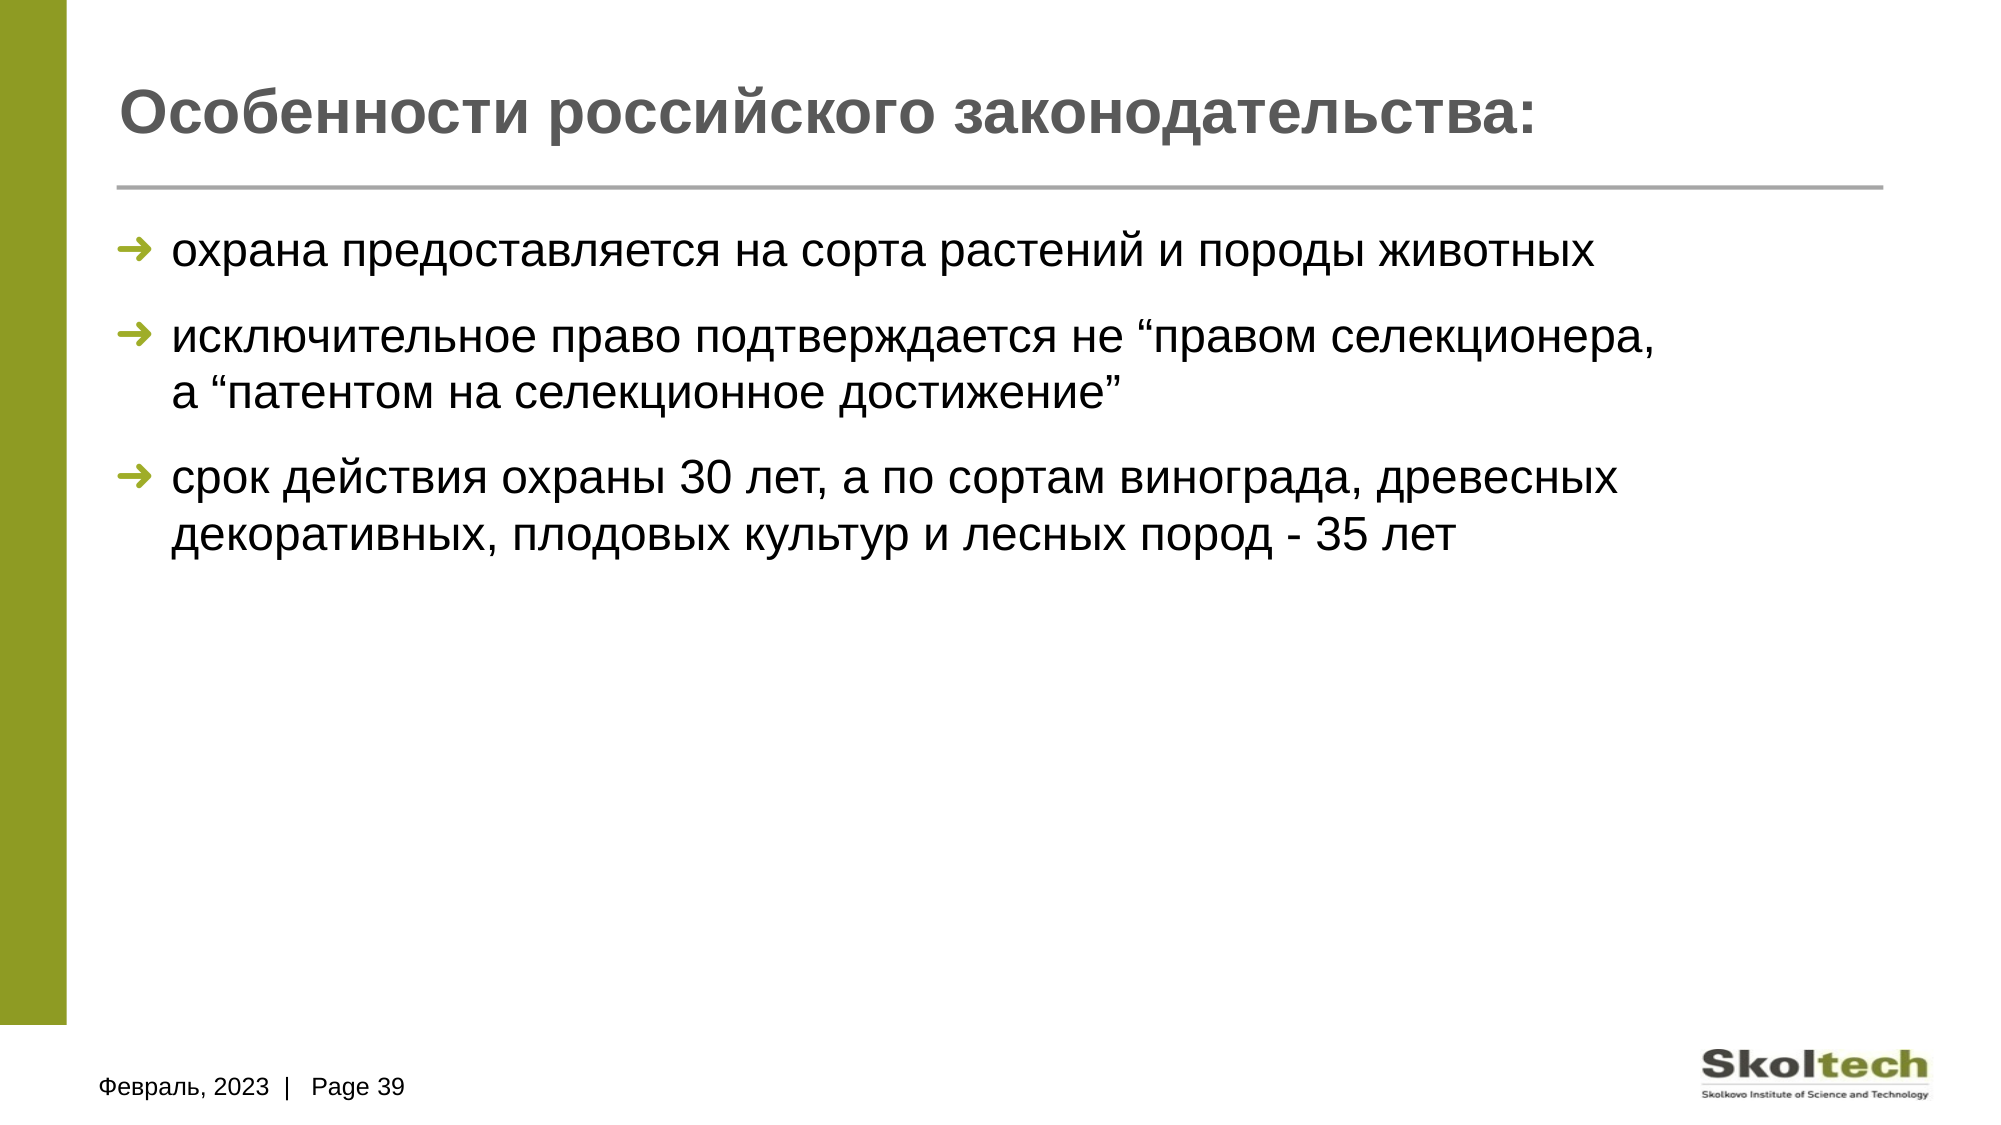

# Особенности российского законодательства:
охрана предоставляется на сорта растений и породы животных
исключительное право подтверждается не “правом селекционера, а “патентом на селекционное достижение”
срок действия охраны 30 лет, а по сортам винограда, древесных декоративных, плодовых культур и лесных пород - 35 лет

Февраль, 2023  |   Page 39